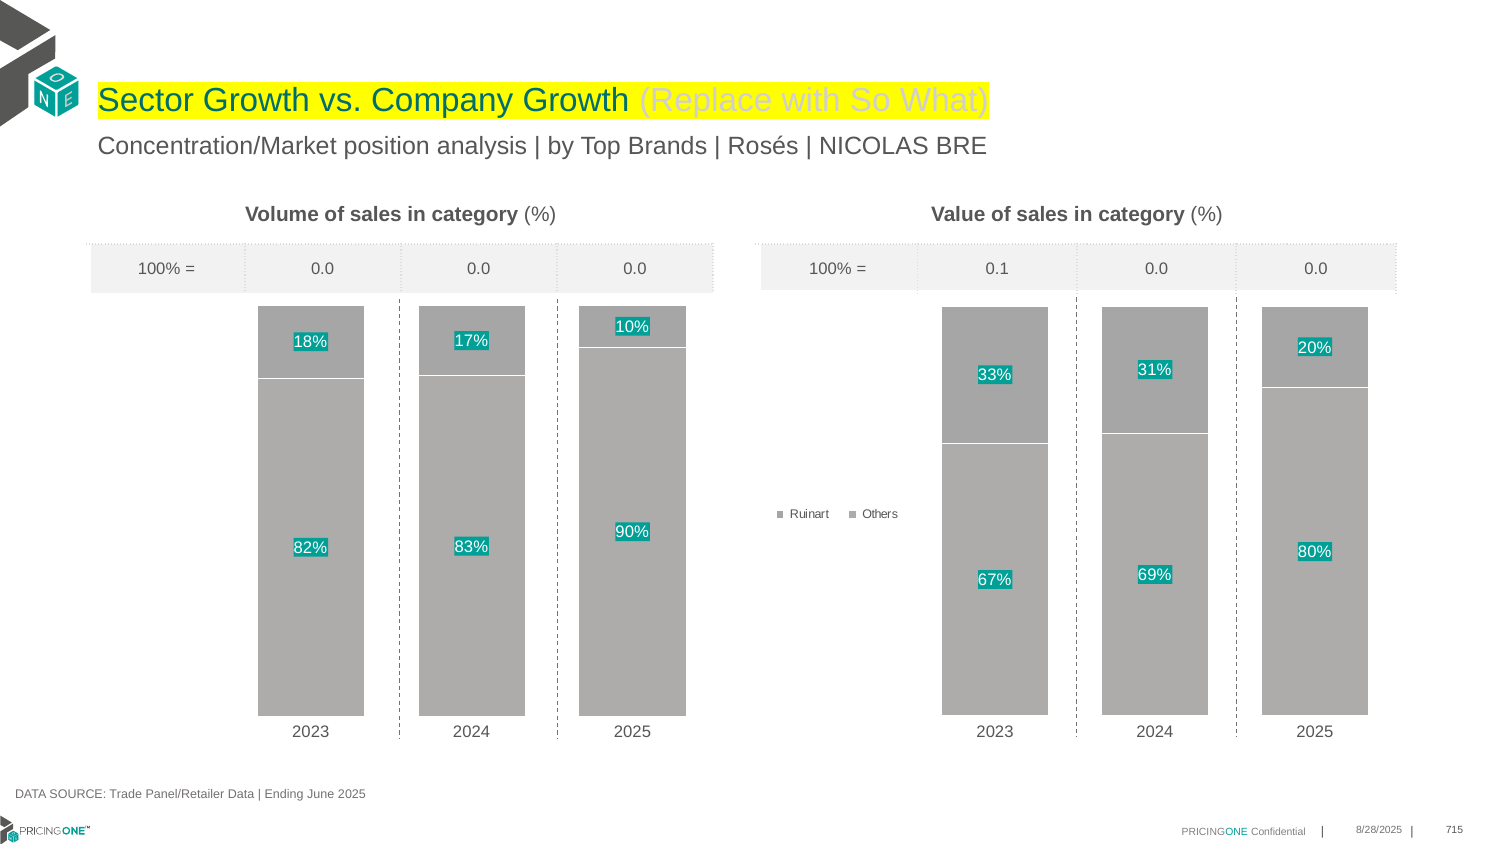

# Sector Growth vs. Company Growth (Replace with So What)
Concentration/Market position analysis | by Top Brands | Rosés | NICOLAS BRE
| Volume of sales in category (%) |  |  |  |
| --- | --- | --- | --- |
| 100% = | 0.0 | 0.0 | 0.0 |
| Value of sales in category (%) |  |  |  |
| --- | --- | --- | --- |
| 100% = | 0.1 | 0.0 | 0.0 |

### Chart

| Category | Others | Ruinart |
|---|---|---|
| 2023 | 0.8231850117096019 | 0.17681498829039813 |
| 2024 | 0.8284023668639052 | 0.17159763313609466 |
| 2025 | 0.8983739837398373 | 0.1016260162601626 |

### Chart

| Category | Others | Ruinart |
|---|---|---|
| 2023 | 0.6653661464585834 | 0.33463385354141656 |
| 2024 | 0.6896714141527419 | 0.31032858584725803 |
| 2025 | 0.8011768551814318 | 0.19882314481856816 |
DATA SOURCE: Trade Panel/Retailer Data | Ending June 2025

8/28/2025
715